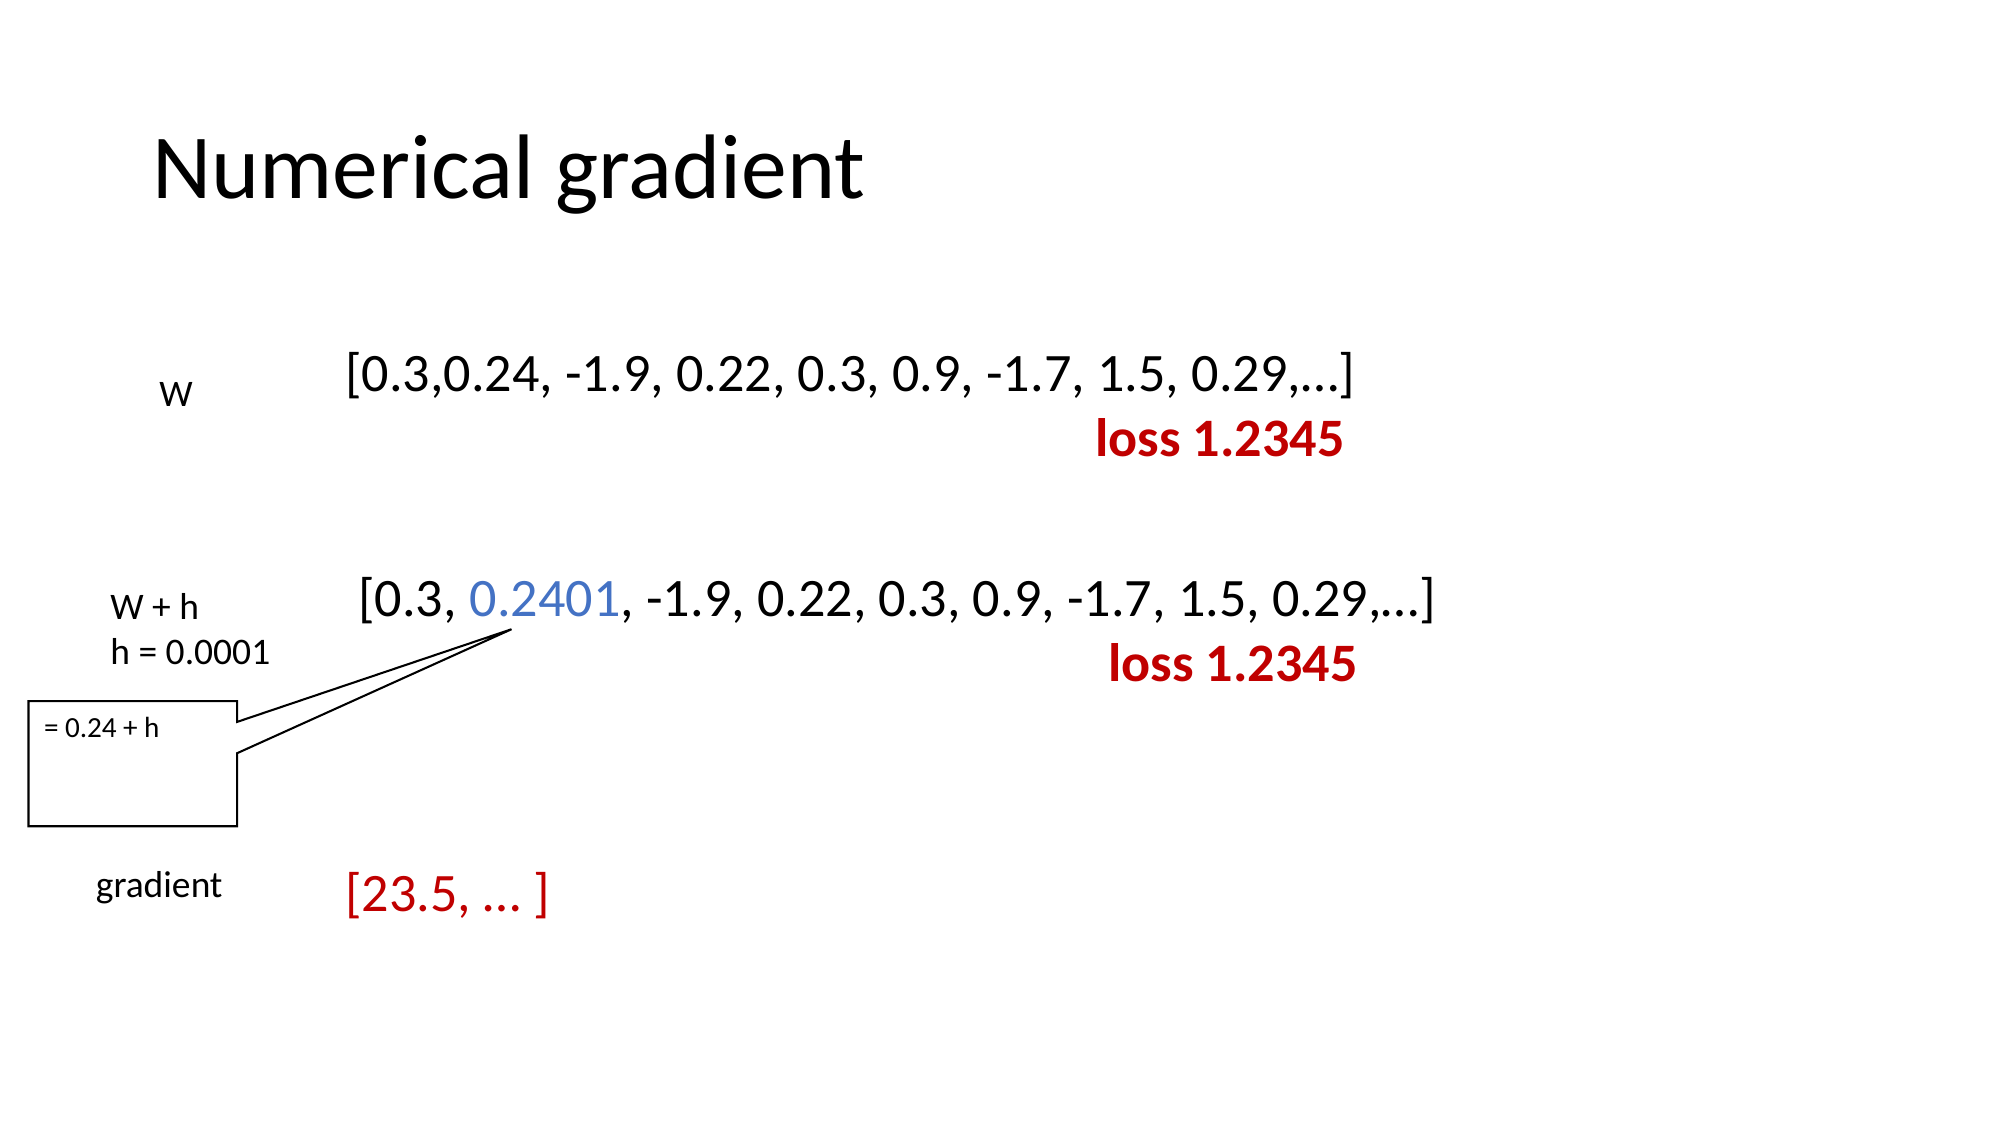

# Numerical gradient
[0.3,0.24, -1.9, 0.22, 0.3, 0.9, -1.7, 1.5, 0.29,…]
					loss 1.2345
W
[0.3, 0.2401, -1.9, 0.22, 0.3, 0.9, -1.7, 1.5, 0.29,…]
					loss 1.2345
W + h
h = 0.0001

= 0.24 + h
[23.5, … ]
gradient